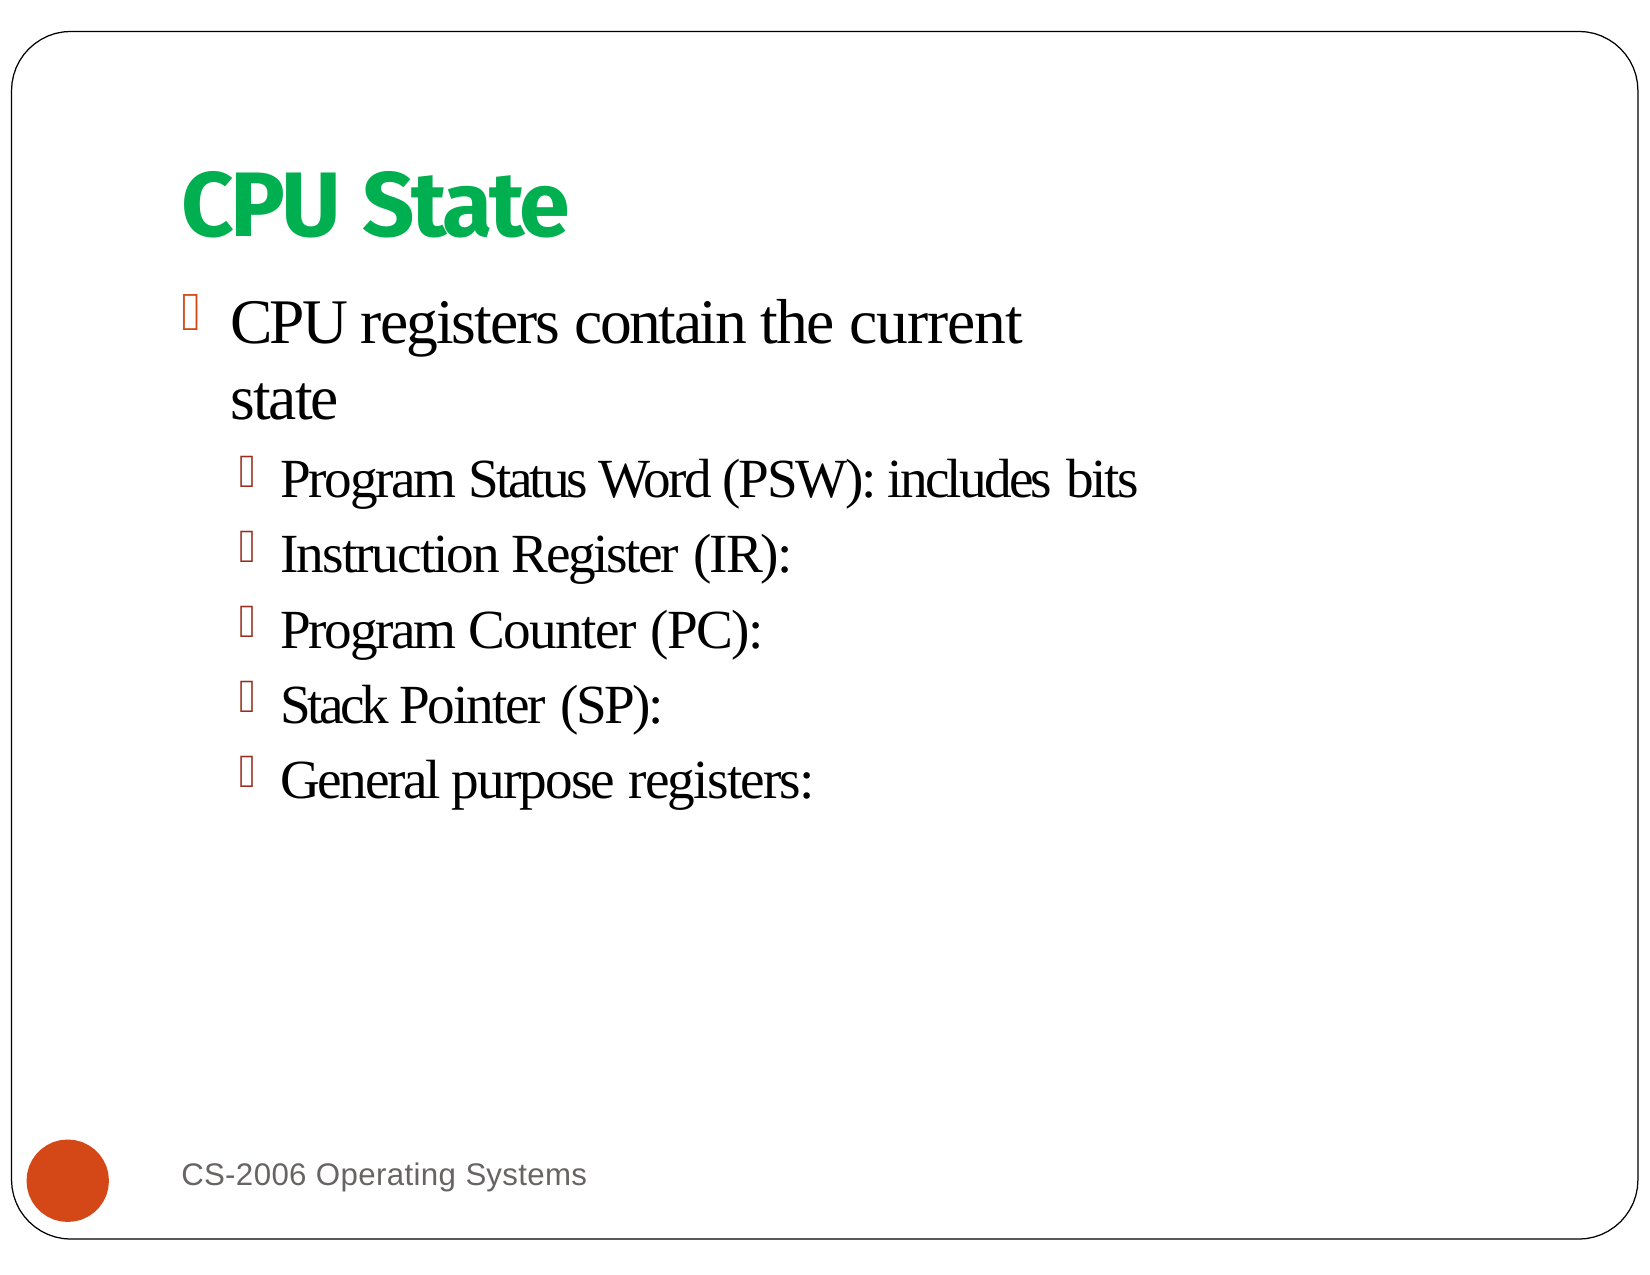

# CPU State
CPU registers contain the current state
Program Status Word (PSW): includes bits
Instruction Register (IR):
Program Counter (PC):
Stack Pointer (SP):
General purpose registers:

CS-2006 Operating Systems
7